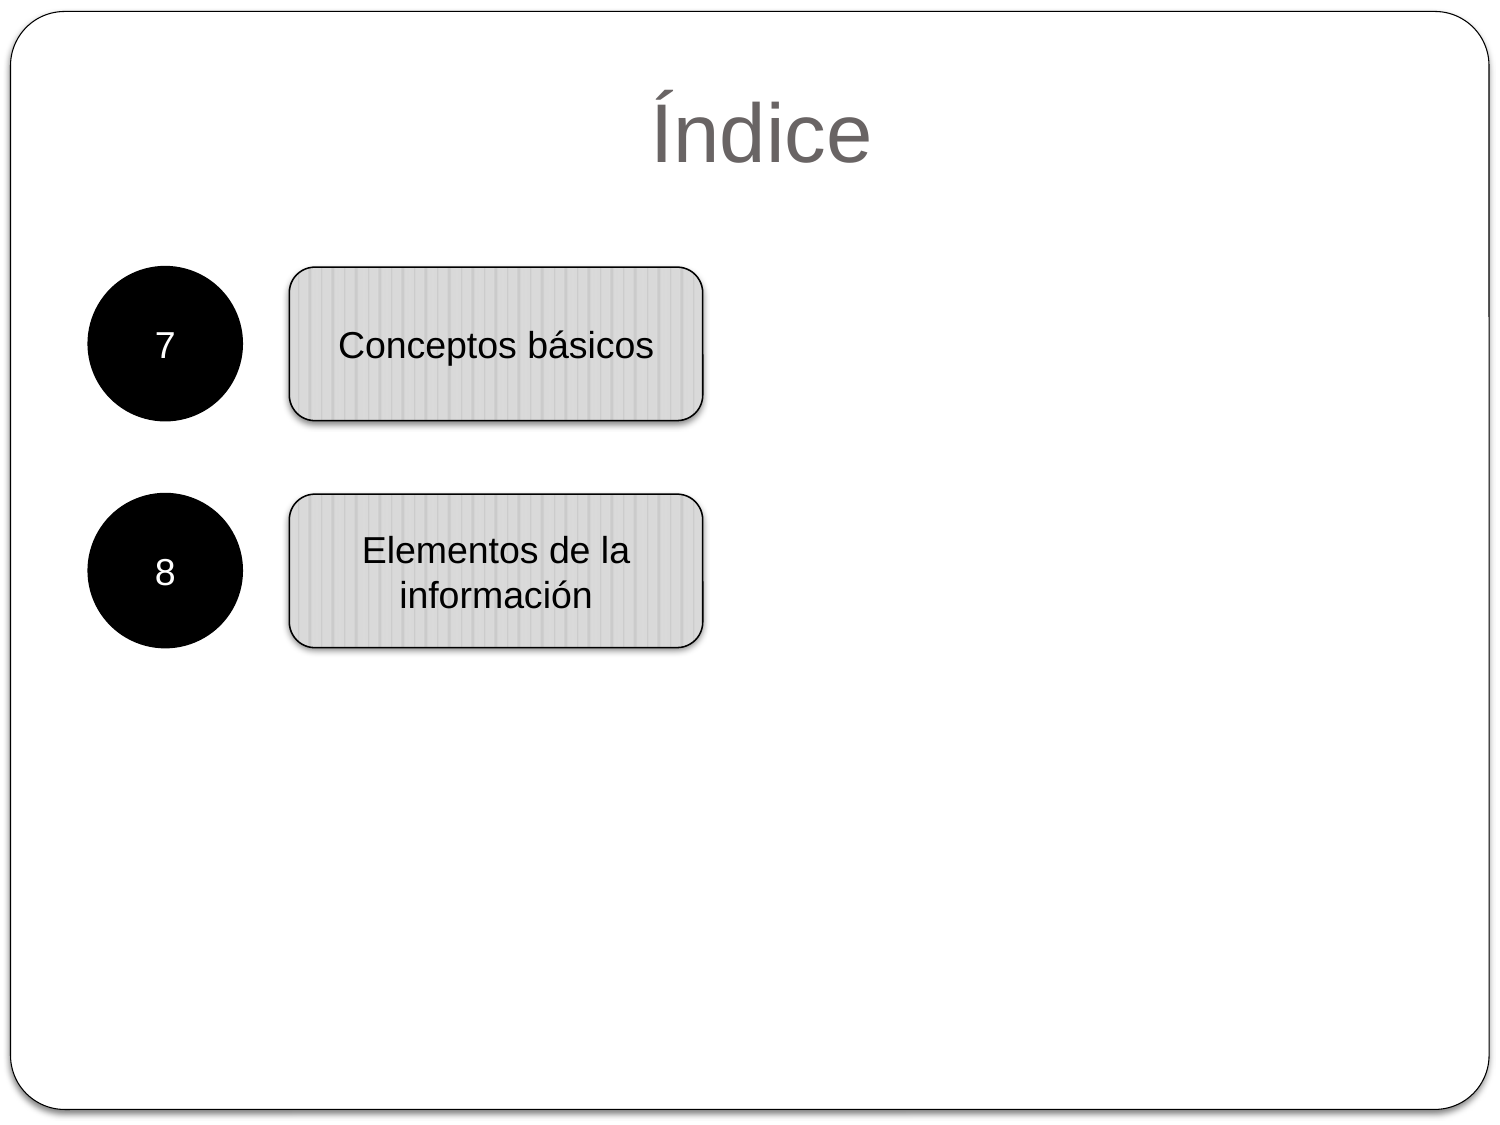

# Índice
7
Conceptos básicos
8
Elementos de la información